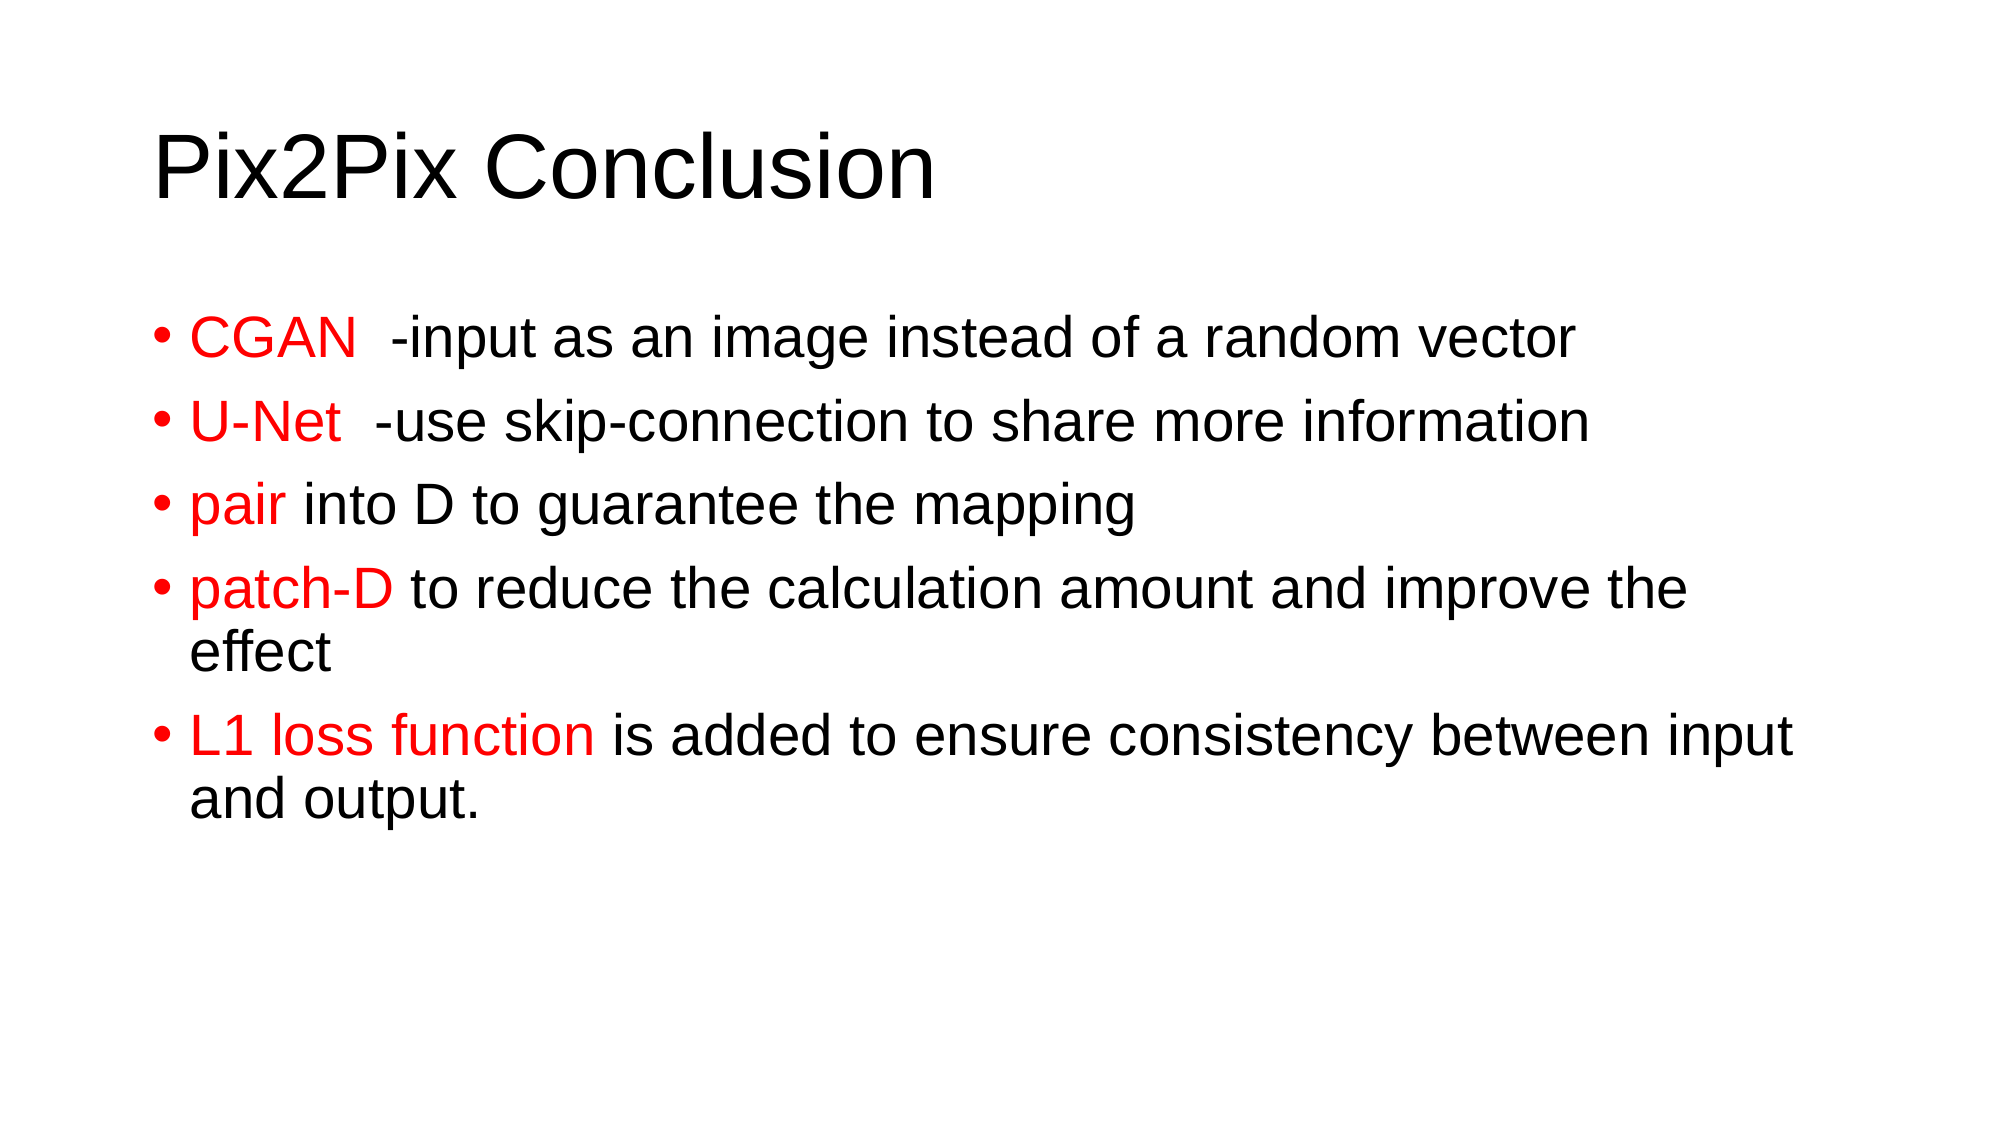

# Pix2Pix Conclusion
CGAN  -input as an image instead of a random vector
U-Net  -use skip-connection to share more information
pair into D to guarantee the mapping
patch-D to reduce the calculation amount and improve the effect
L1 loss function is added to ensure consistency between input and output.